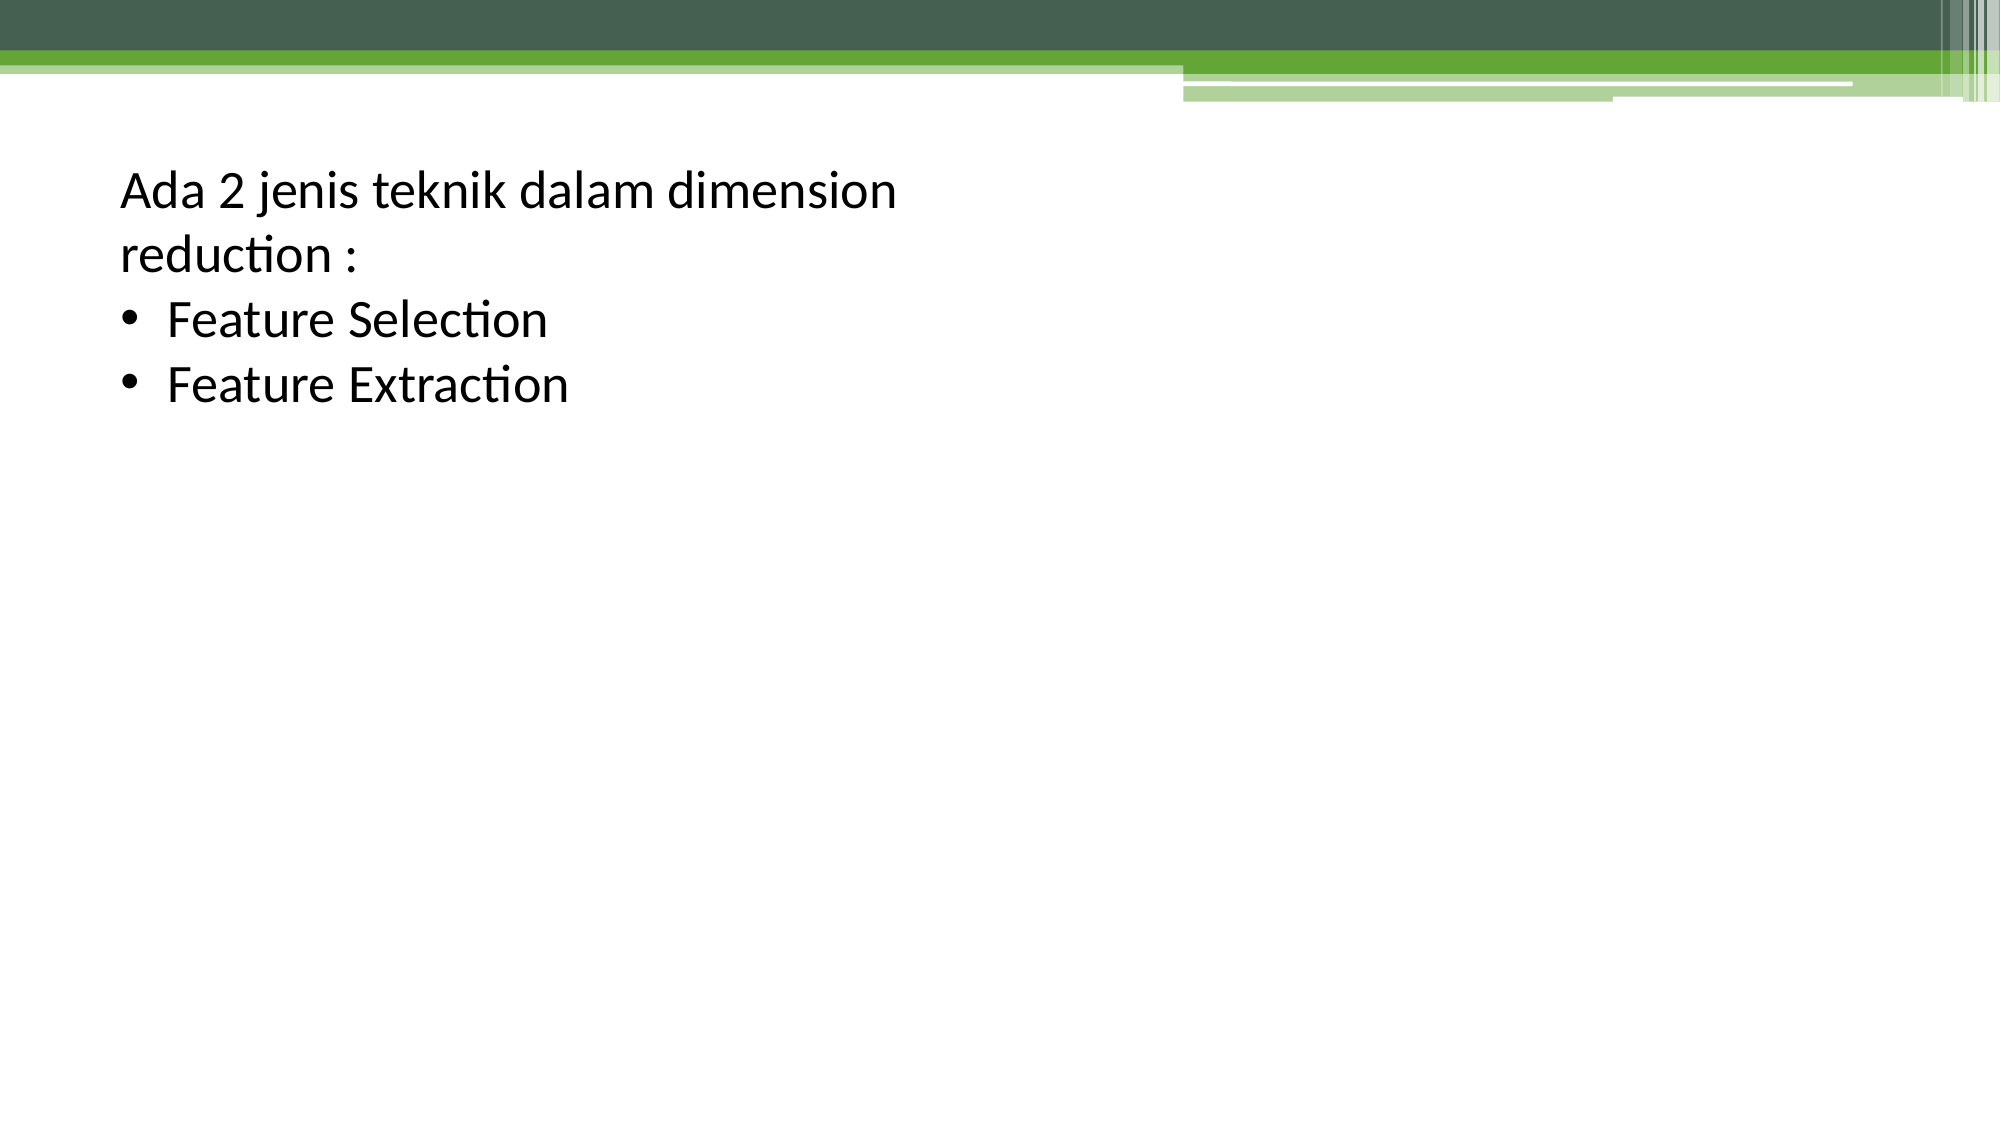

Ada 2 jenis teknik dalam dimension reduction :
Feature Selection
Feature Extraction